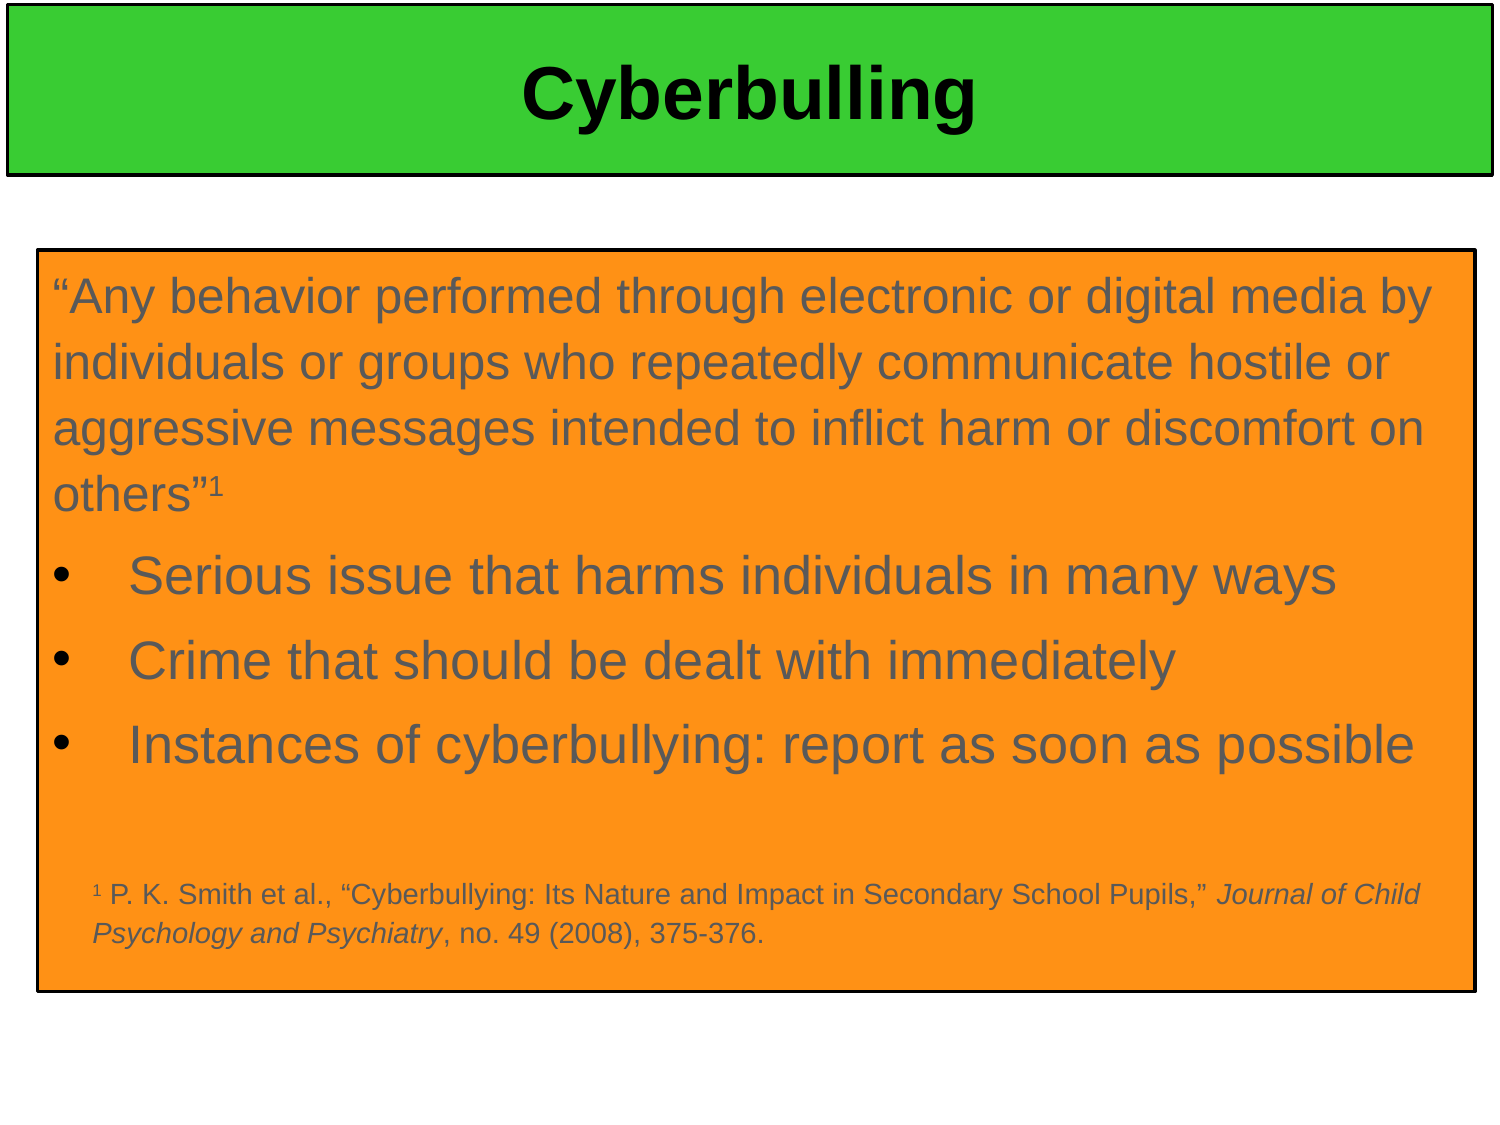

# Cyberbulling
“Any behavior performed through electronic or digital media by individuals or groups who repeatedly communicate hostile or aggressive messages intended to inflict harm or discomfort on others”1
Serious issue that harms individuals in many ways
Crime that should be dealt with immediately
Instances of cyberbullying: report as soon as possible

1 P. K. Smith et al., “Cyberbullying: Its Nature and Impact in Secondary School Pupils,” Journal of Child Psychology and Psychiatry, no. 49 (2008), 375-376.